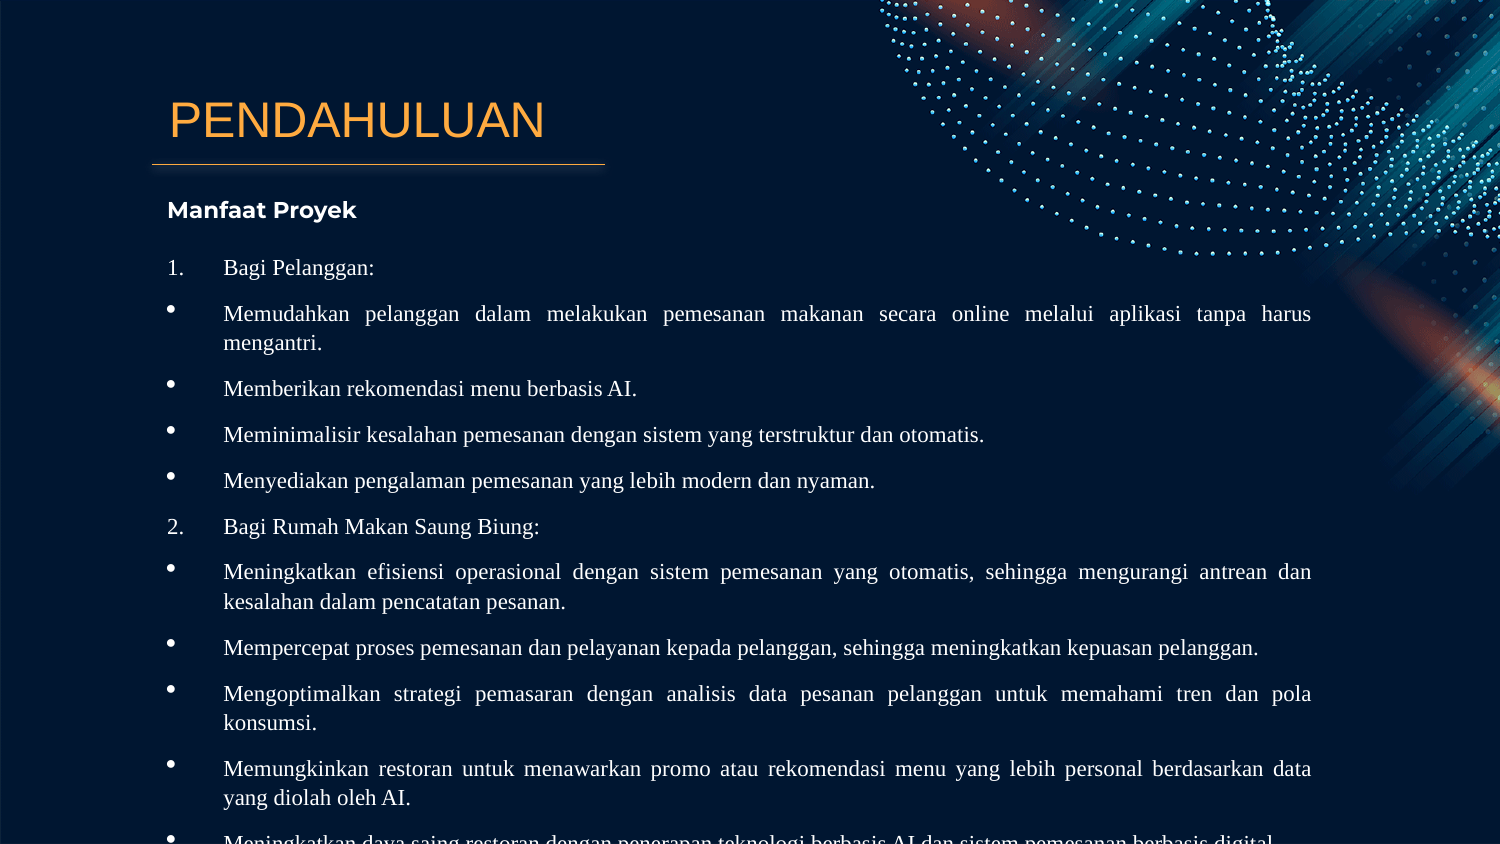

# PENDAHULUAN
Manfaat Proyek

Bagi Pelanggan:
Memudahkan pelanggan dalam melakukan pemesanan makanan secara online melalui aplikasi tanpa harus mengantri.
Memberikan rekomendasi menu berbasis AI.
Meminimalisir kesalahan pemesanan dengan sistem yang terstruktur dan otomatis.
Menyediakan pengalaman pemesanan yang lebih modern dan nyaman.
Bagi Rumah Makan Saung Biung:
Meningkatkan efisiensi operasional dengan sistem pemesanan yang otomatis, sehingga mengurangi antrean dan kesalahan dalam pencatatan pesanan.
Mempercepat proses pemesanan dan pelayanan kepada pelanggan, sehingga meningkatkan kepuasan pelanggan.
Mengoptimalkan strategi pemasaran dengan analisis data pesanan pelanggan untuk memahami tren dan pola konsumsi.
Memungkinkan restoran untuk menawarkan promo atau rekomendasi menu yang lebih personal berdasarkan data yang diolah oleh AI.
Meningkatkan daya saing restoran dengan penerapan teknologi berbasis AI dan sistem pemesanan berbasis digital.